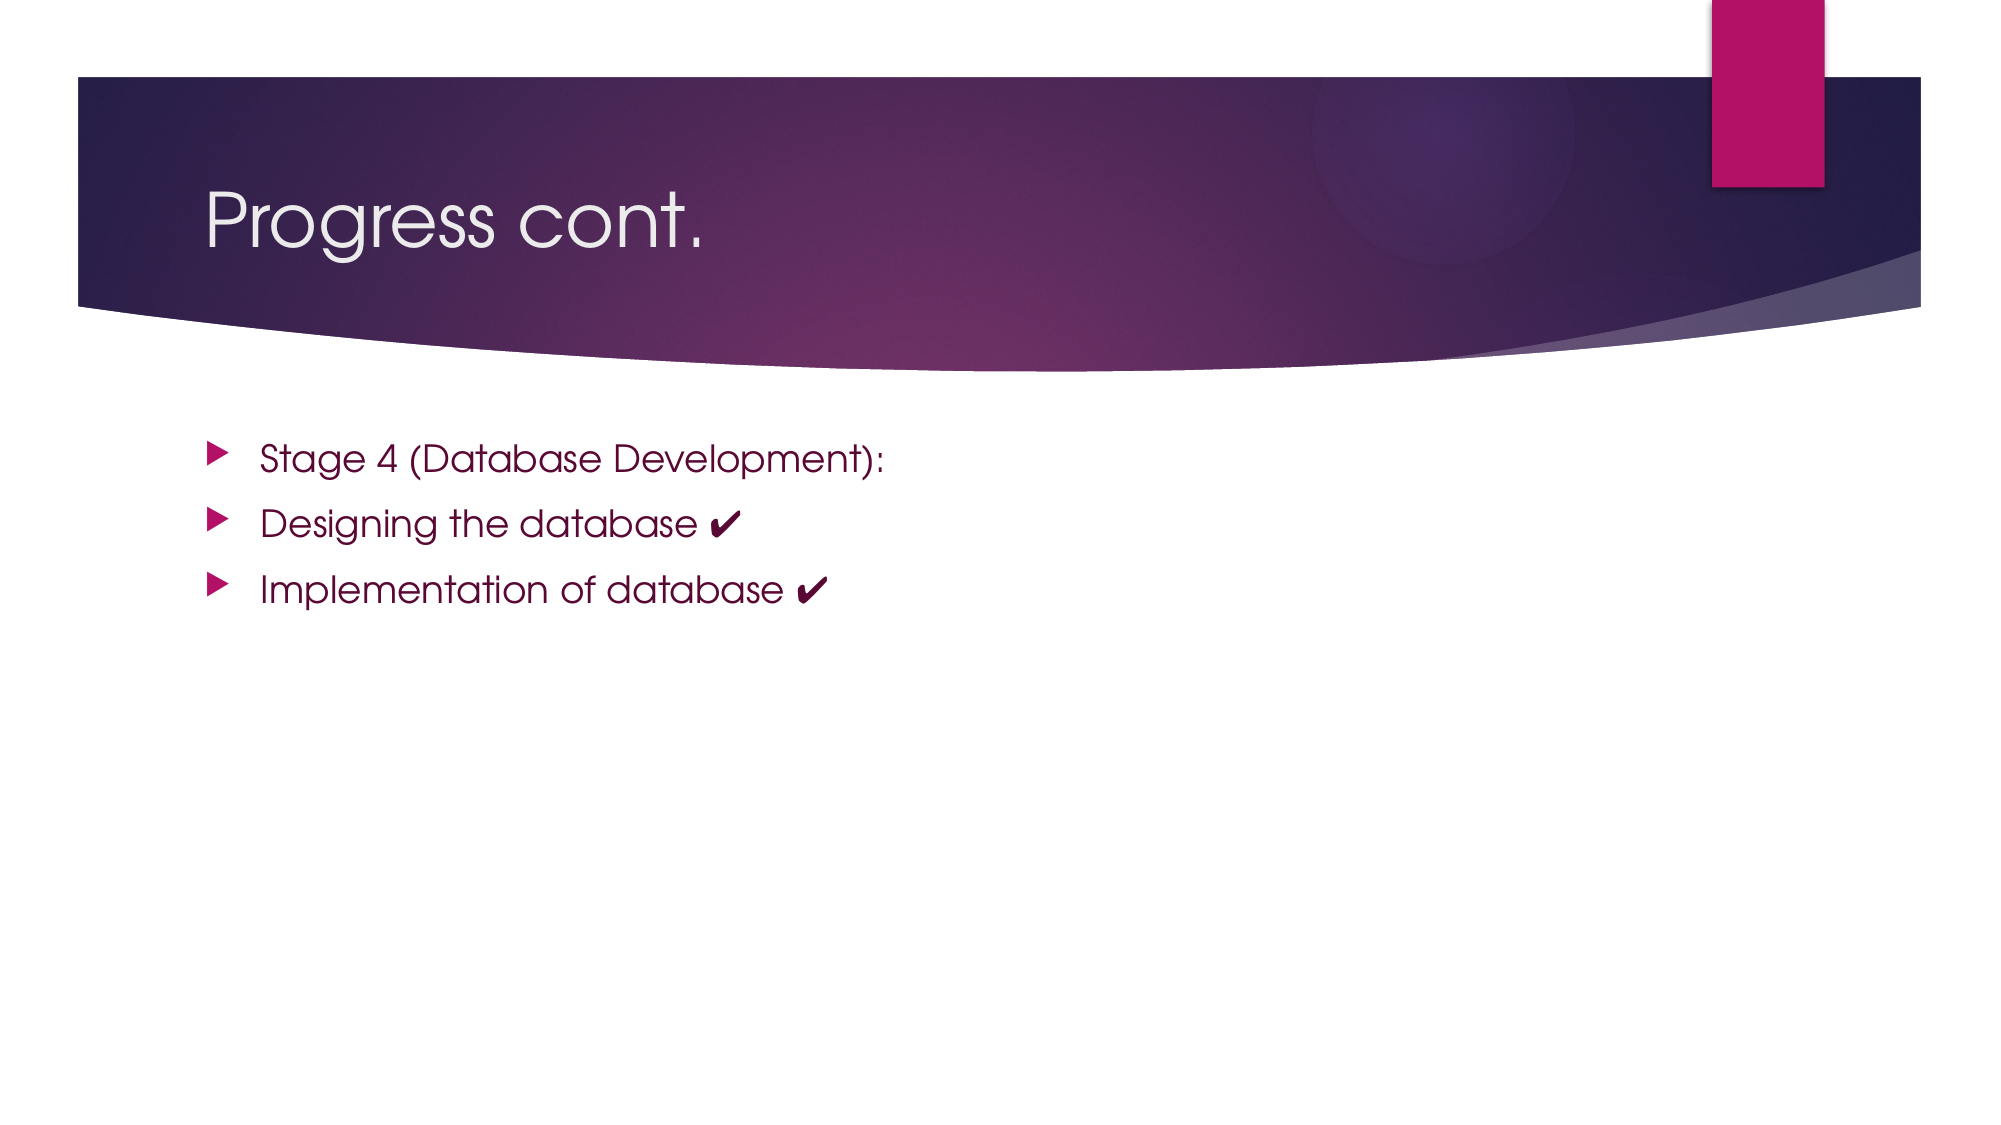

# Progress cont.
Stage 4 (Database Development):
Designing the database ✔
Implementation of database ✔